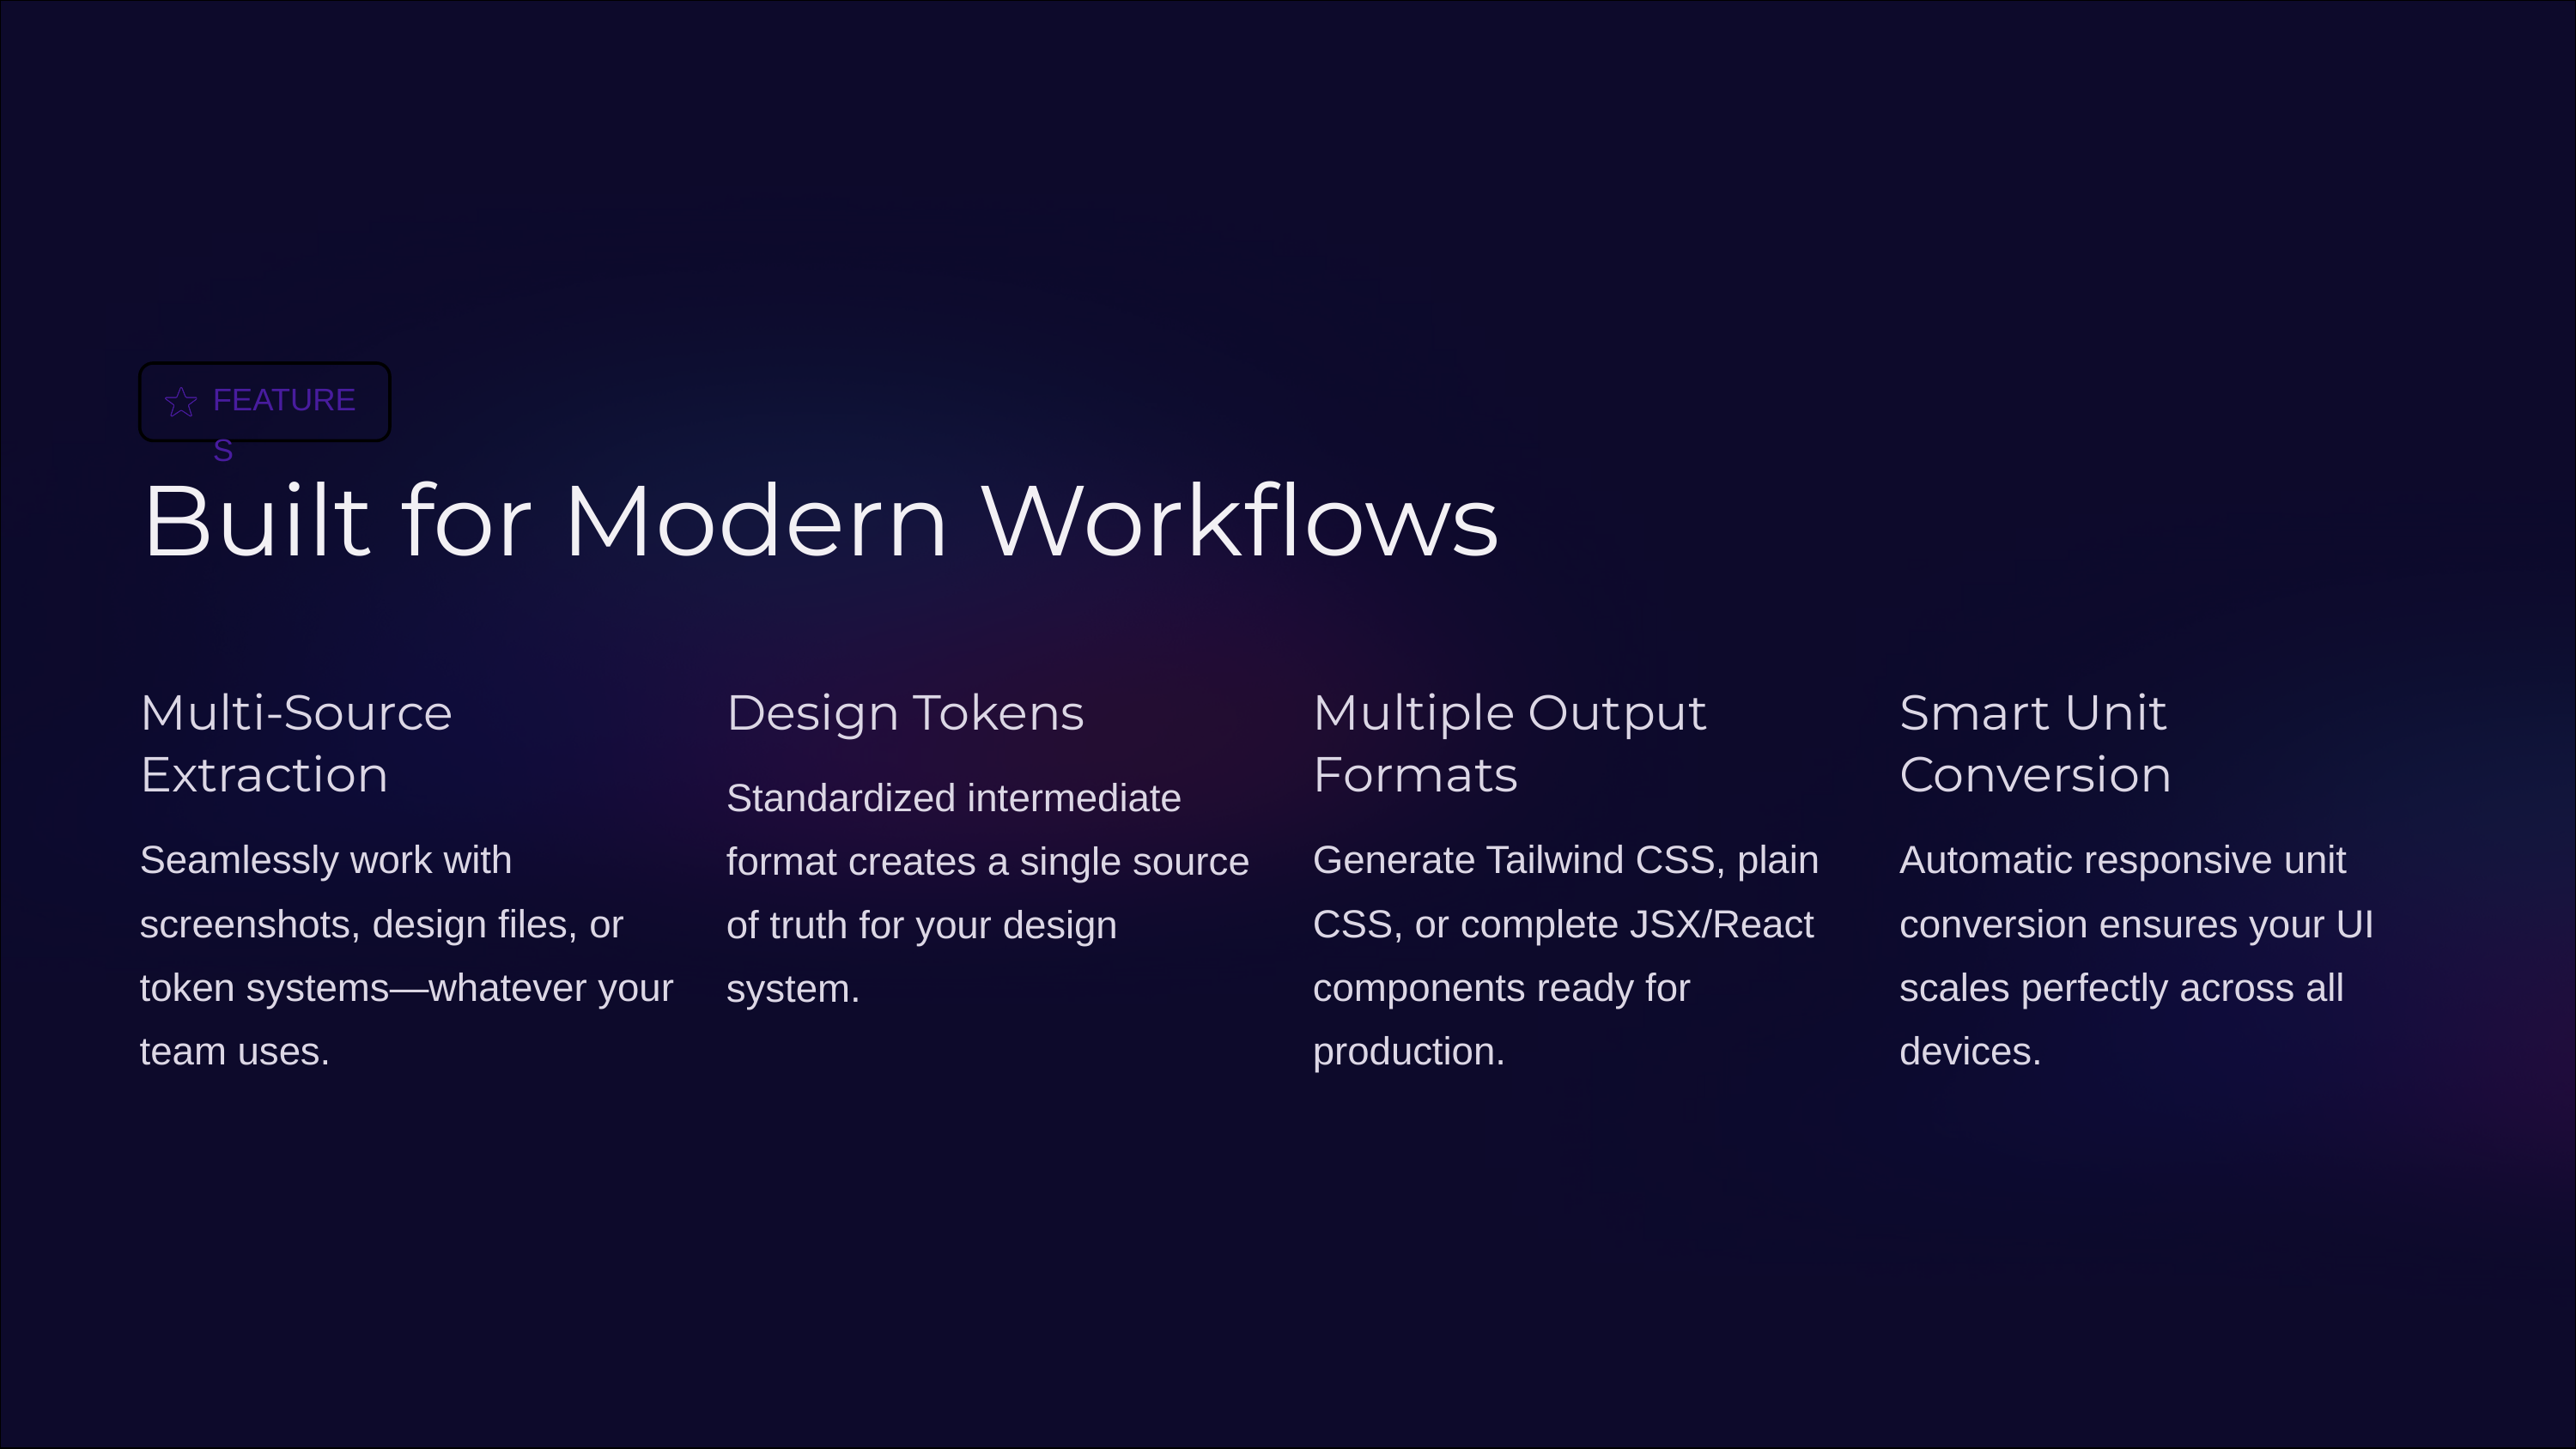

FEATURES

Built for Modern Workflows
Multi-Source Extraction
Design Tokens
Multiple Output Formats
Smart Unit Conversion
Standardized intermediate format creates a single source of truth for your design system.
Seamlessly work with screenshots, design files, or token systems—whatever your team uses.
Generate Tailwind CSS, plain CSS, or complete JSX/React components ready for production.
Automatic responsive unit conversion ensures your UI scales perfectly across all devices.